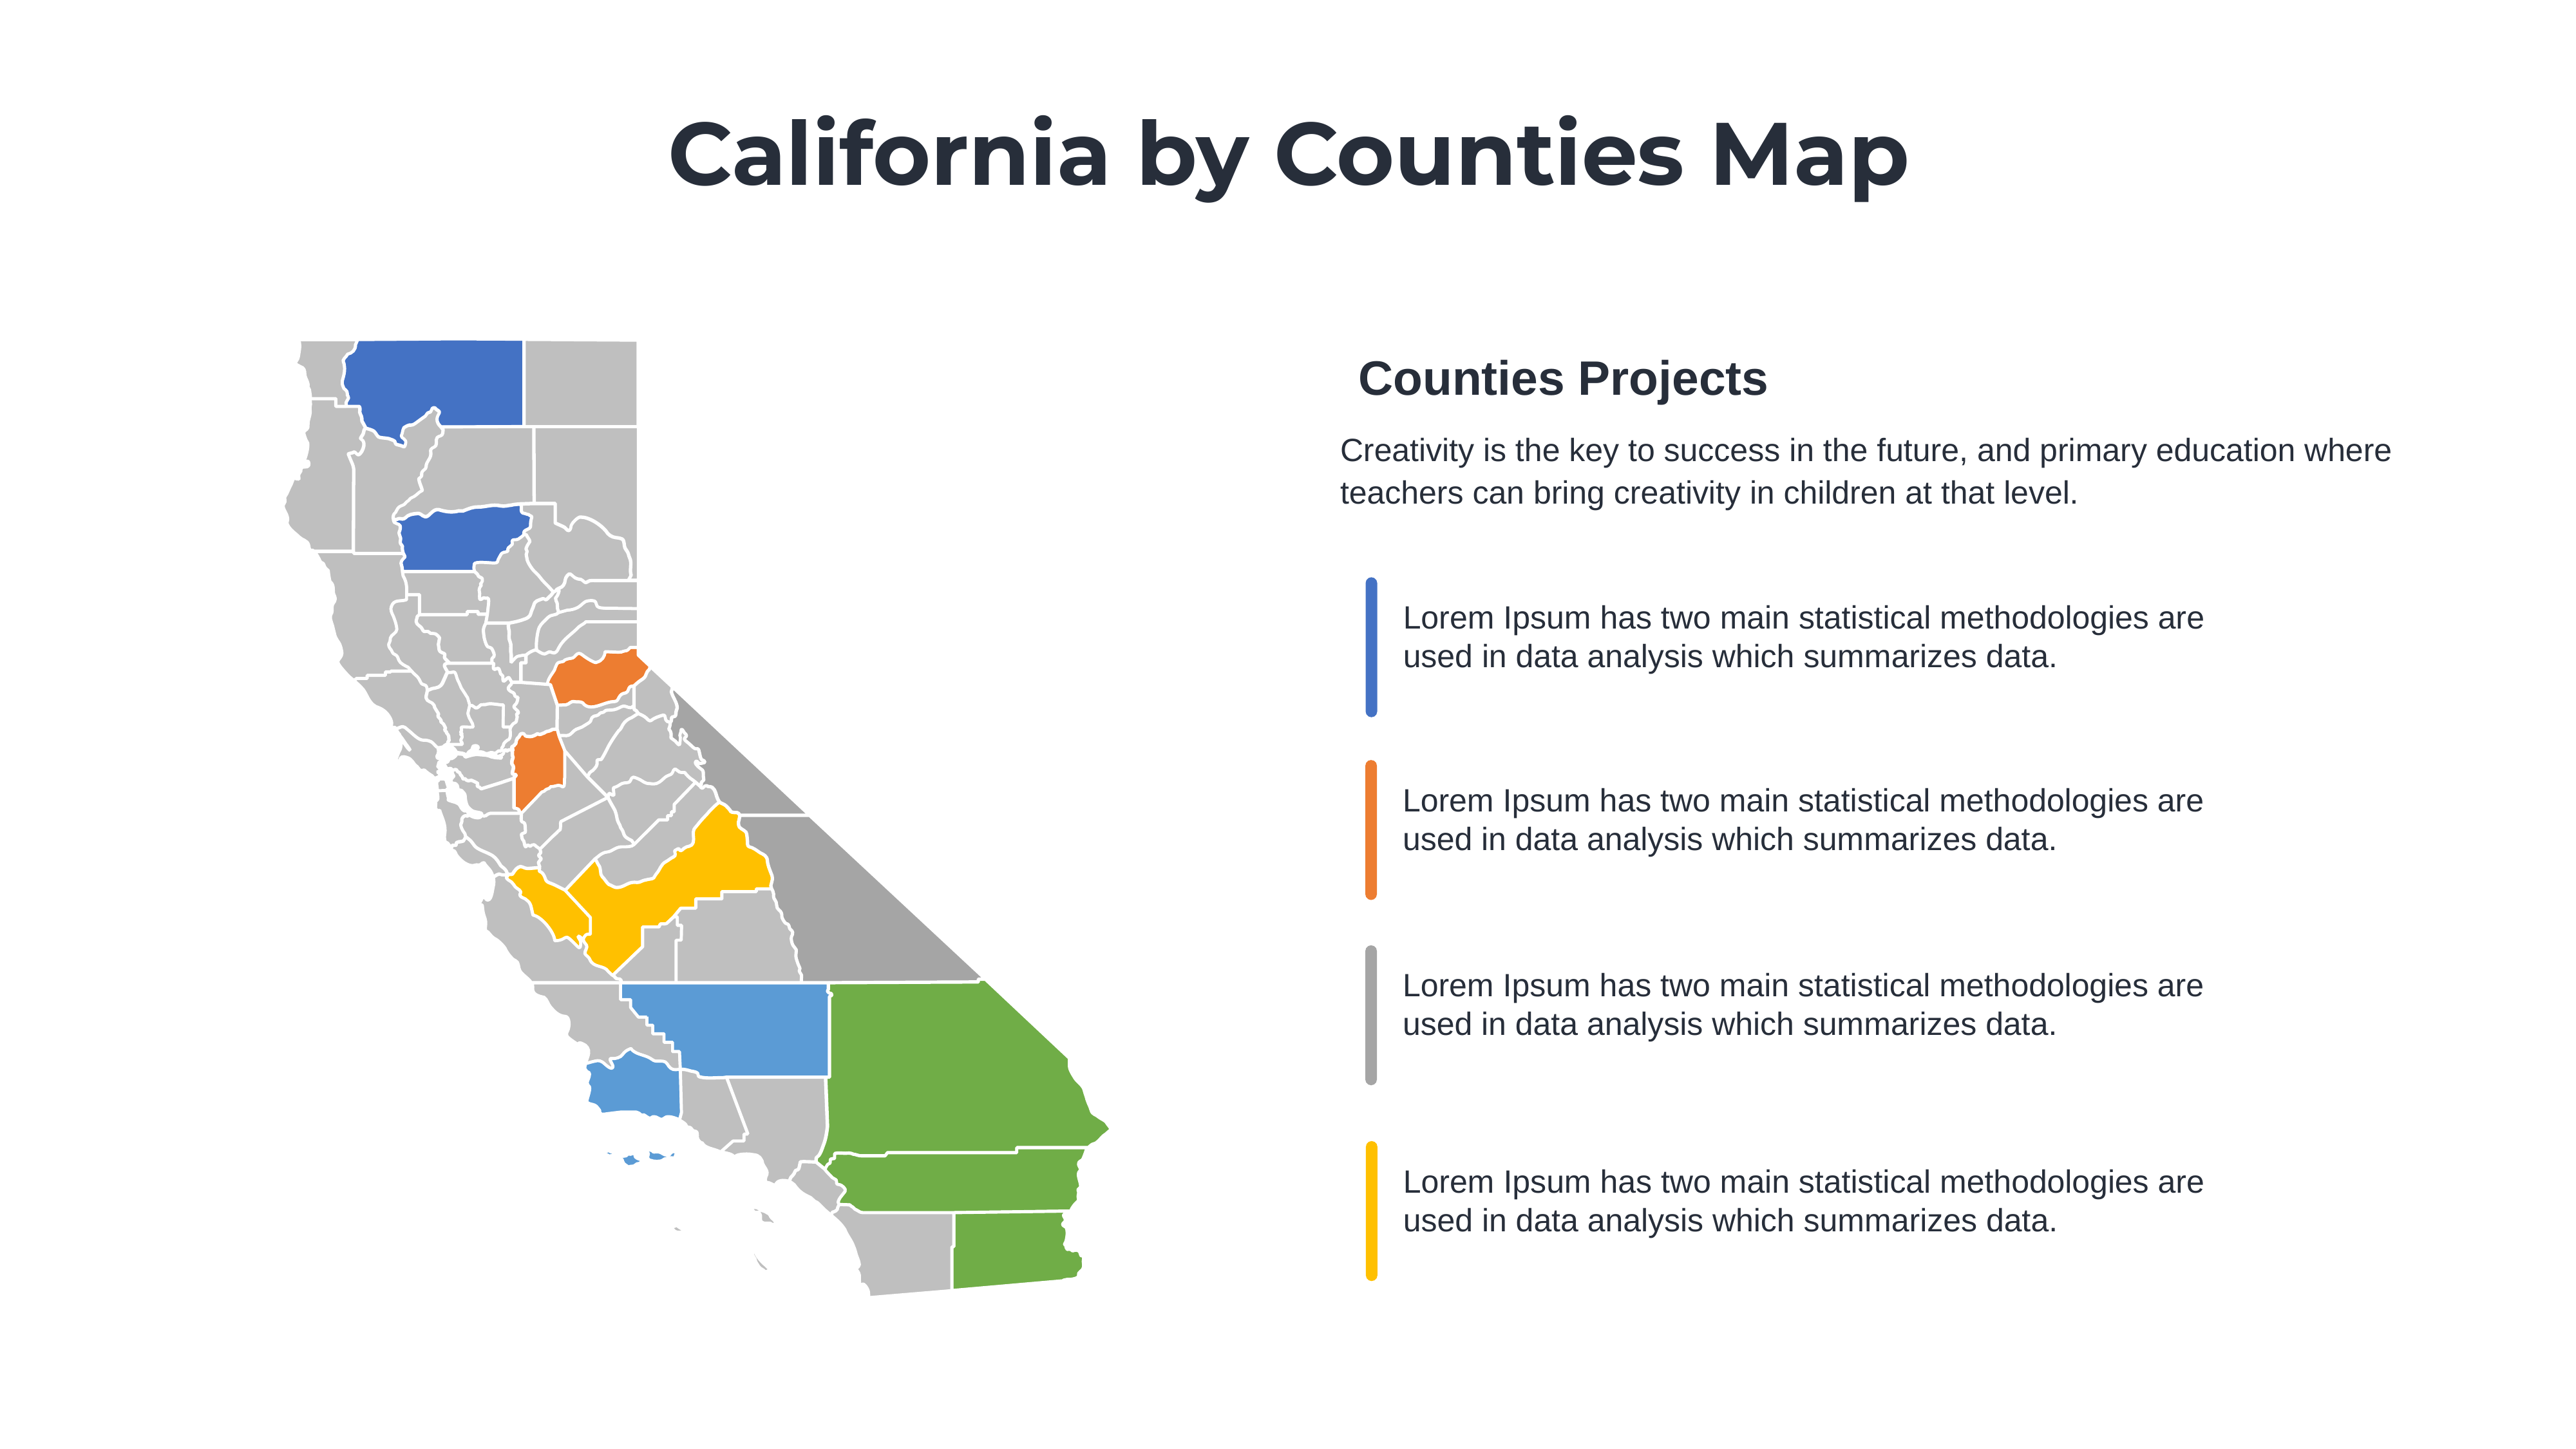

California by Counties Map
Counties Projects

Creativity is the key to success in the future, and primary education where teachers can bring creativity in children at that level.

Lorem Ipsum has two main statistical methodologies are used in data analysis which summarizes data.

Lorem Ipsum has two main statistical methodologies are used in data analysis which summarizes data.

Lorem Ipsum has two main statistical methodologies are used in data analysis which summarizes data.

Lorem Ipsum has two main statistical methodologies are used in data analysis which summarizes data.